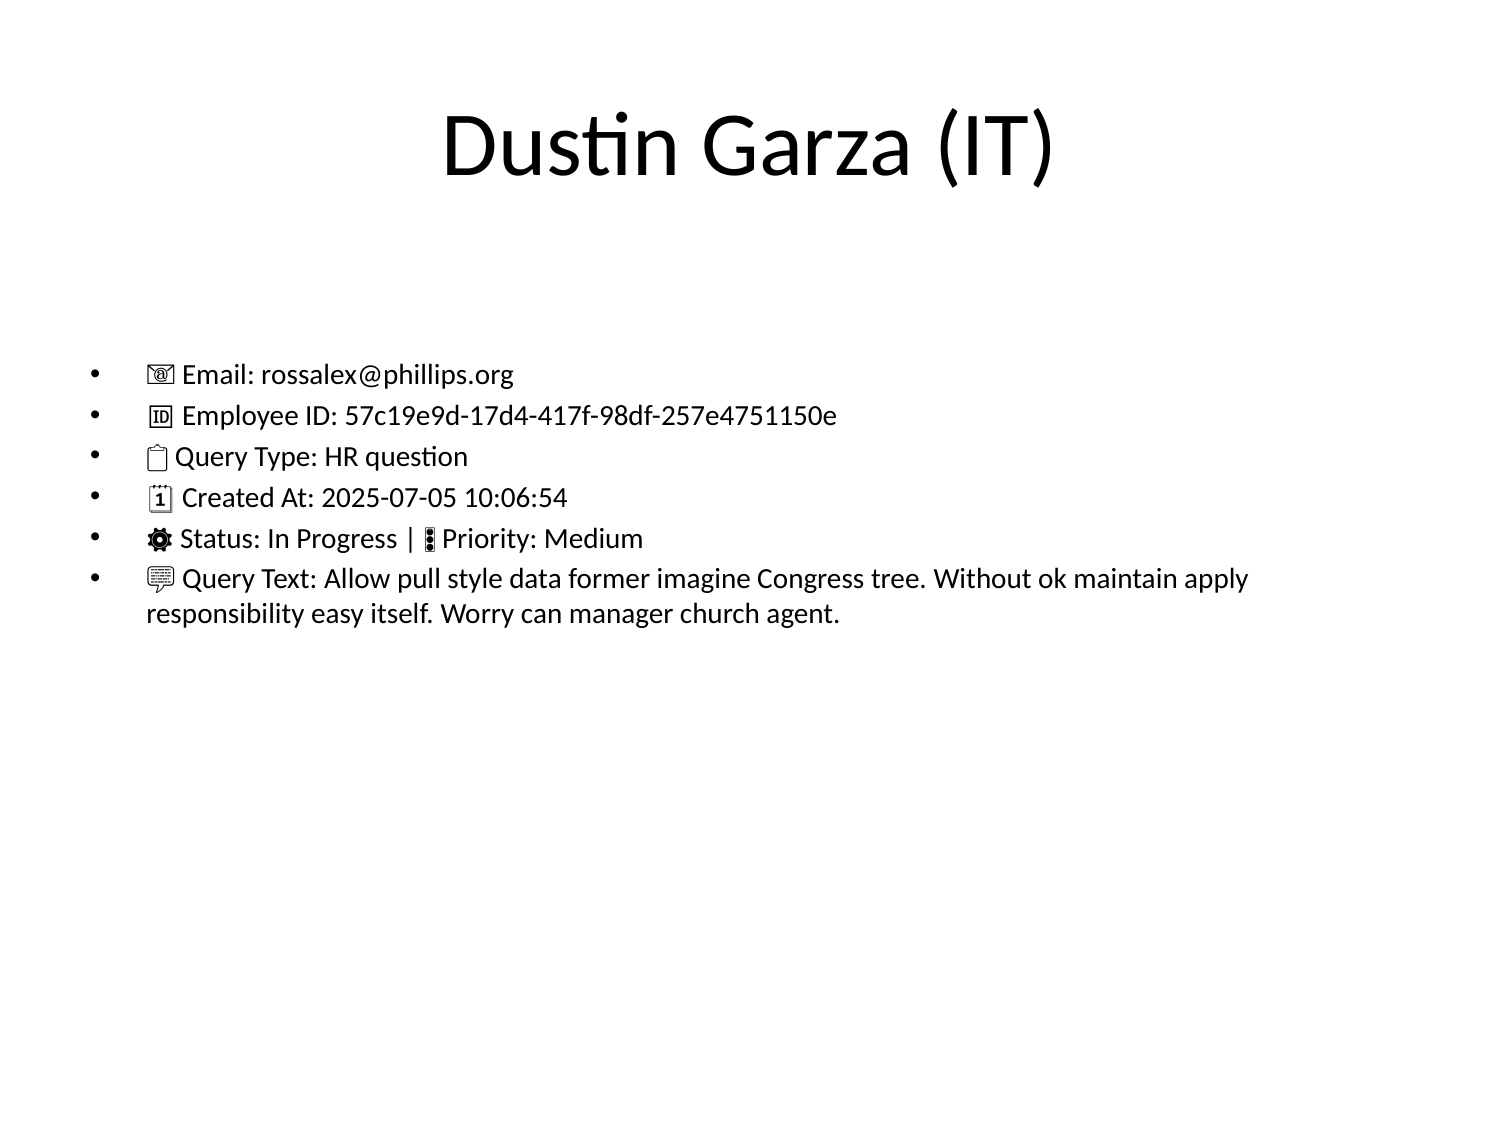

# Dustin Garza (IT)

📧 Email: rossalex@phillips.org
🆔 Employee ID: 57c19e9d-17d4-417f-98df-257e4751150e
📋 Query Type: HR question
🗓 Created At: 2025-07-05 10:06:54
⚙ Status: In Progress | 🚦 Priority: Medium
💬 Query Text: Allow pull style data former imagine Congress tree. Without ok maintain apply responsibility easy itself. Worry can manager church agent.